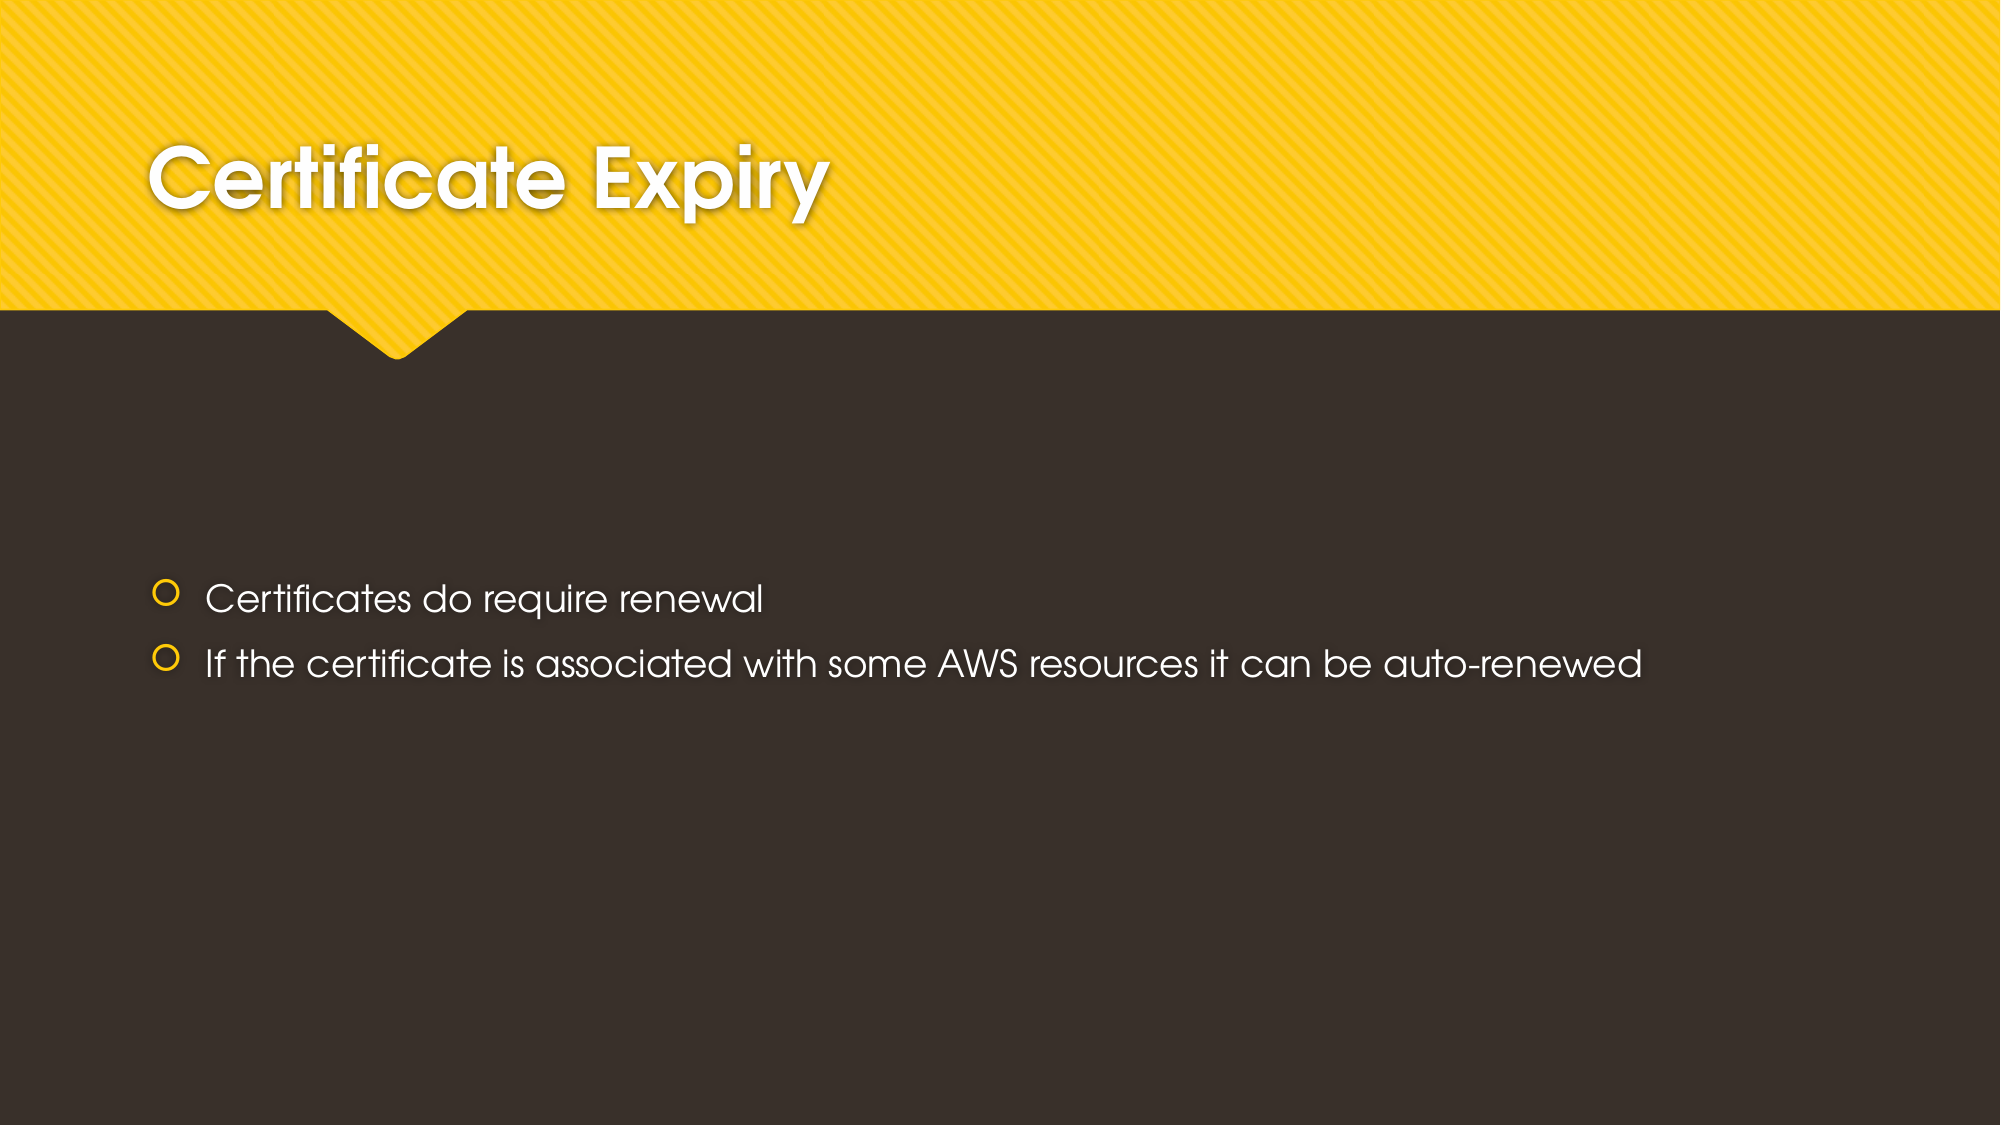

# Certificate Expiry
Certificates do require renewal
If the certificate is associated with some AWS resources it can be auto-renewed